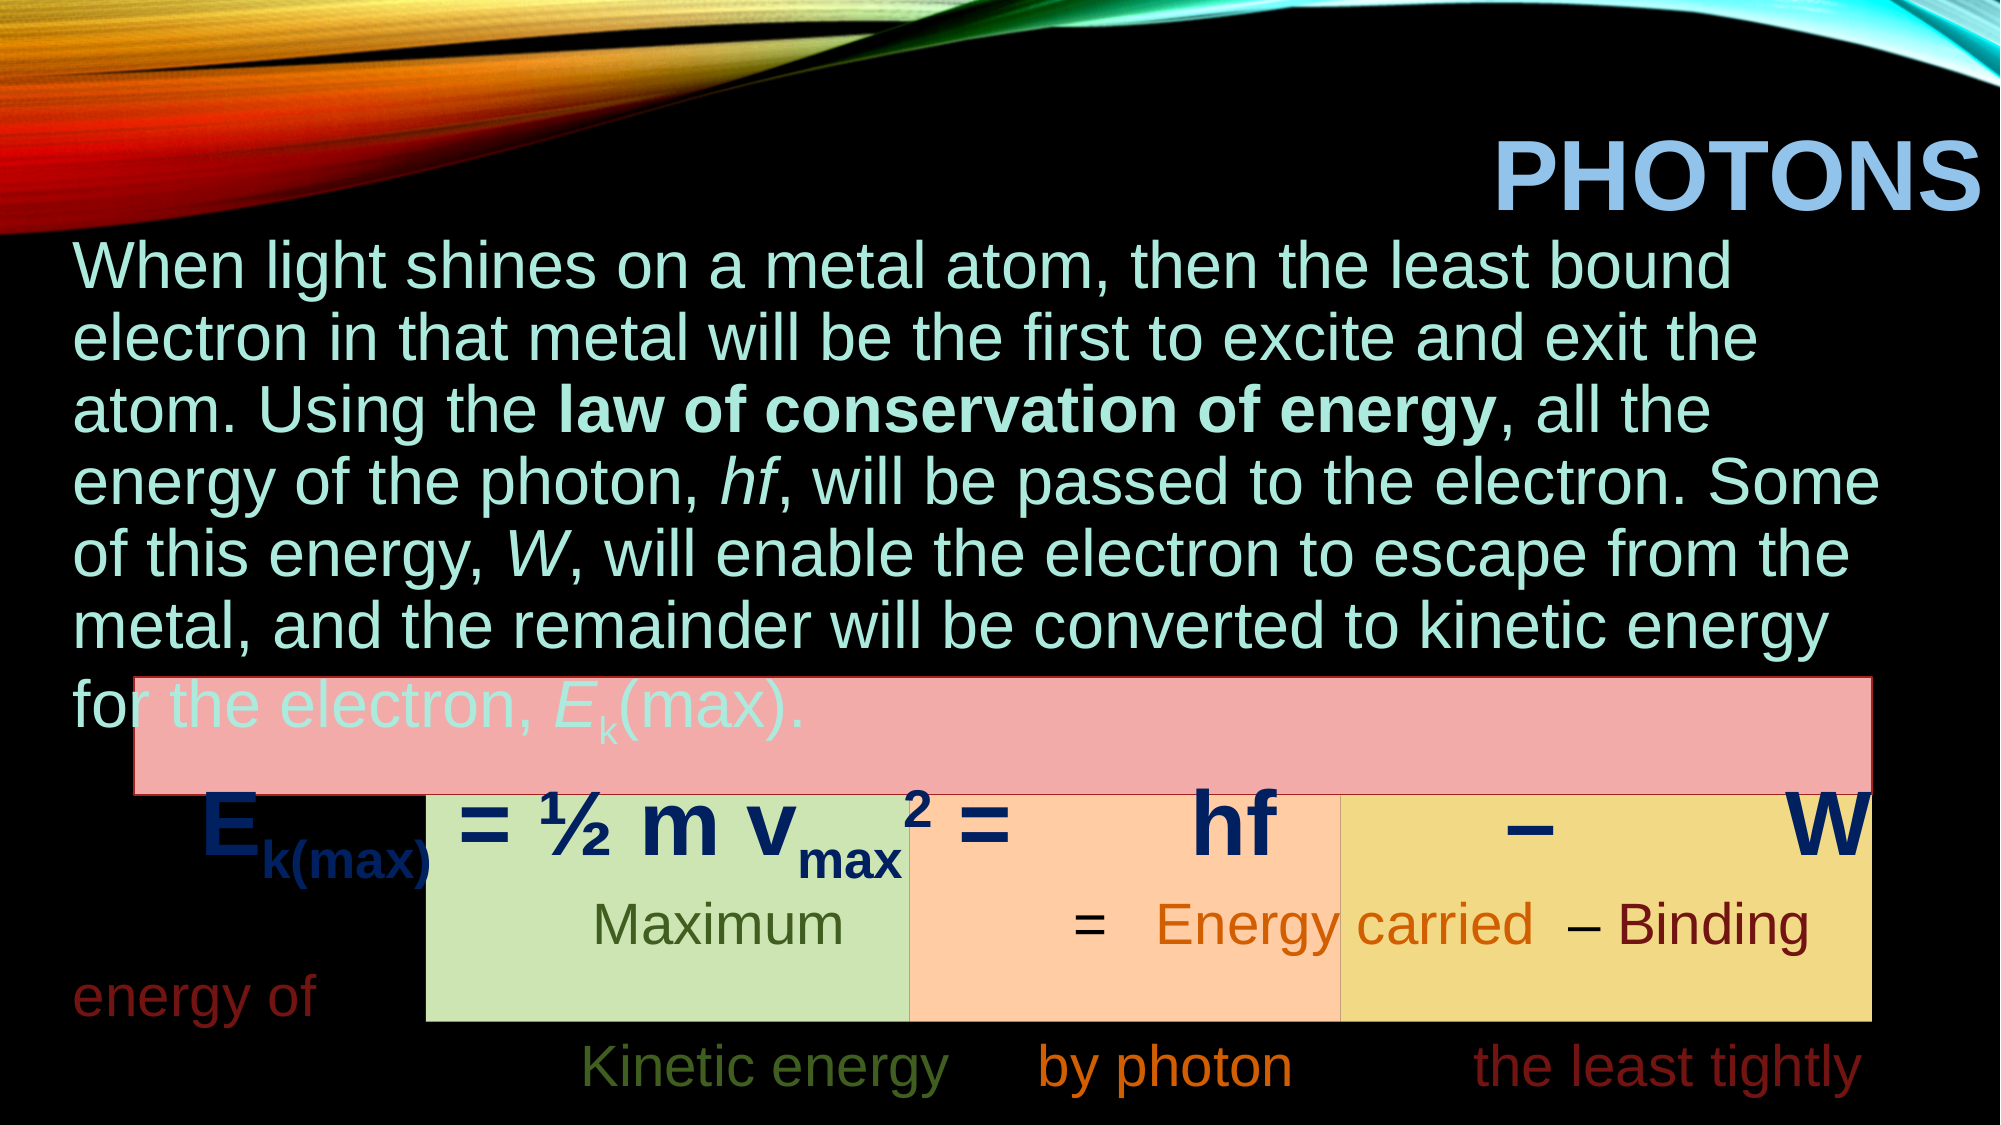

# Photons
When light shines on a metal atom, then the least bound electron in that metal will be the first to excite and exit the atom. Using the law of conservation of energy, all the energy of the photon, hf, will be passed to the electron. Some of this energy, W, will enable the electron to escape from the metal, and the remainder will be converted to kinetic energy for the electron, Ek(max).
     Ek(max) = ½ m vmax2 =       hf         –         W
	                    Maximum              =   Energy carried  – Binding energy of
	                      Kinetic energy	    by photon           the least tightly
									 bound electron.
where W = h fo